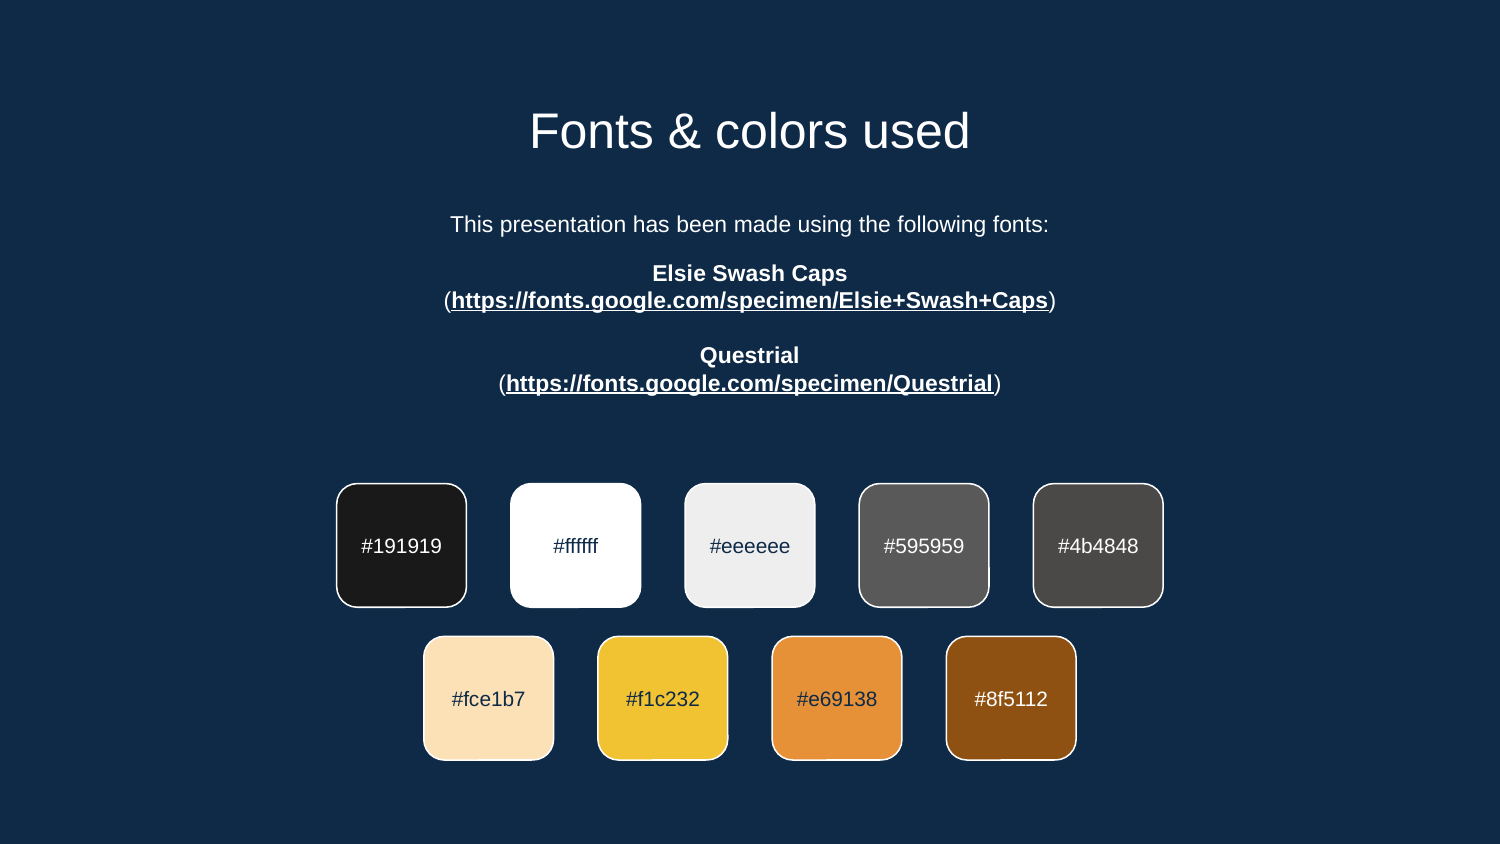

# Fonts & colors used
This presentation has been made using the following fonts:
Elsie Swash Caps
(https://fonts.google.com/specimen/Elsie+Swash+Caps)

Questrial
(https://fonts.google.com/specimen/Questrial)

#191919
#ffffff
#eeeeee
#595959
#4b4848

#fce1b7
#f1c232
#e69138
#8f5112